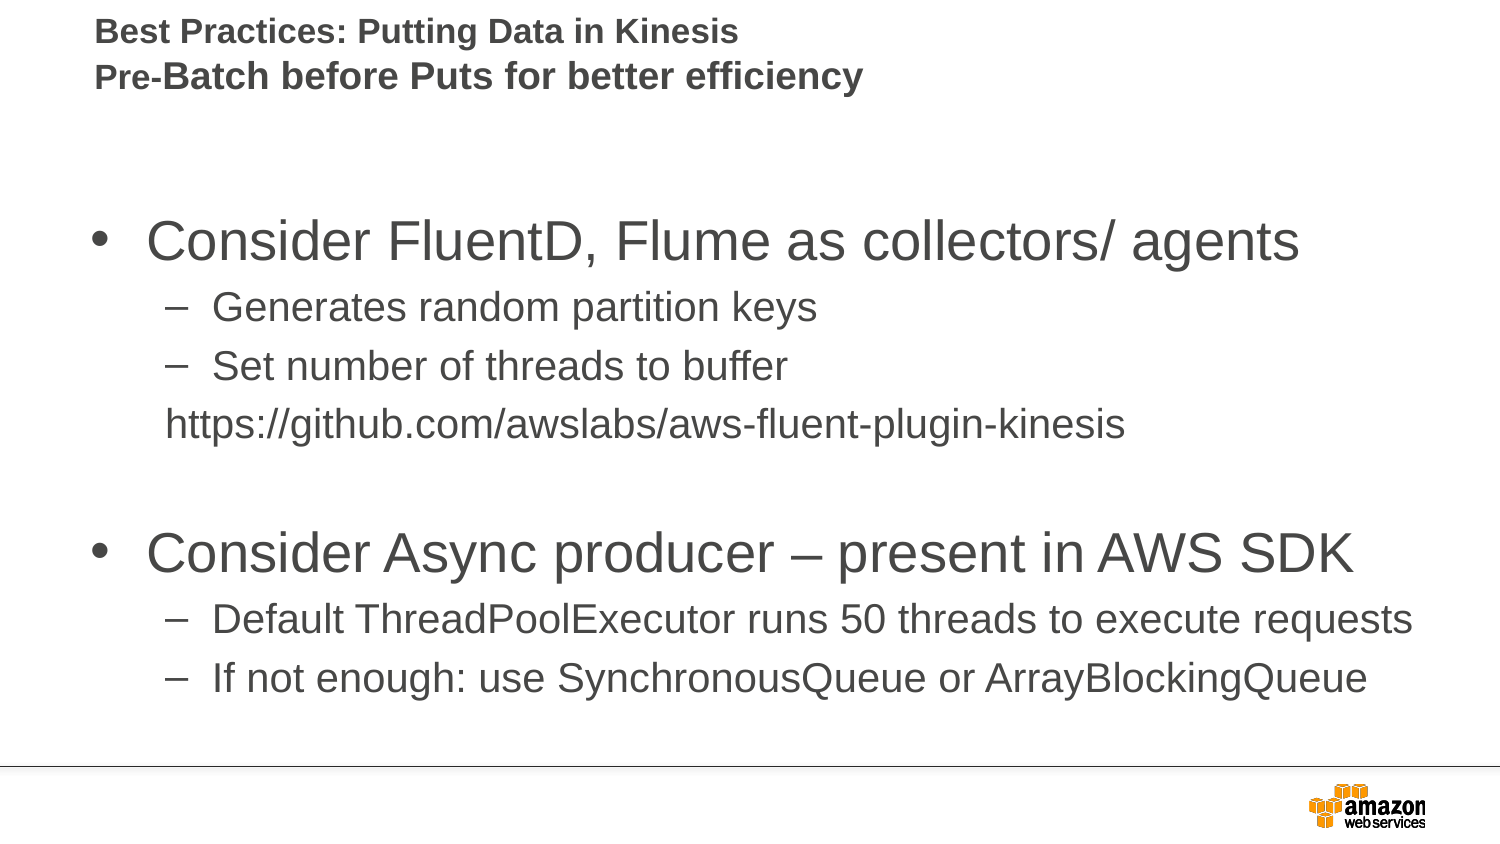

# Best Practices: Putting Data in Kinesis Pre-Batch before Puts for better efficiency
Consider FluentD, Flume as collectors/ agents
Generates random partition keys
Set number of threads to buffer
https://github.com/awslabs/aws-fluent-plugin-kinesis

Consider Async producer – present in AWS SDK
Default ThreadPoolExecutor runs 50 threads to execute requests
If not enough: use SynchronousQueue or ArrayBlockingQueue